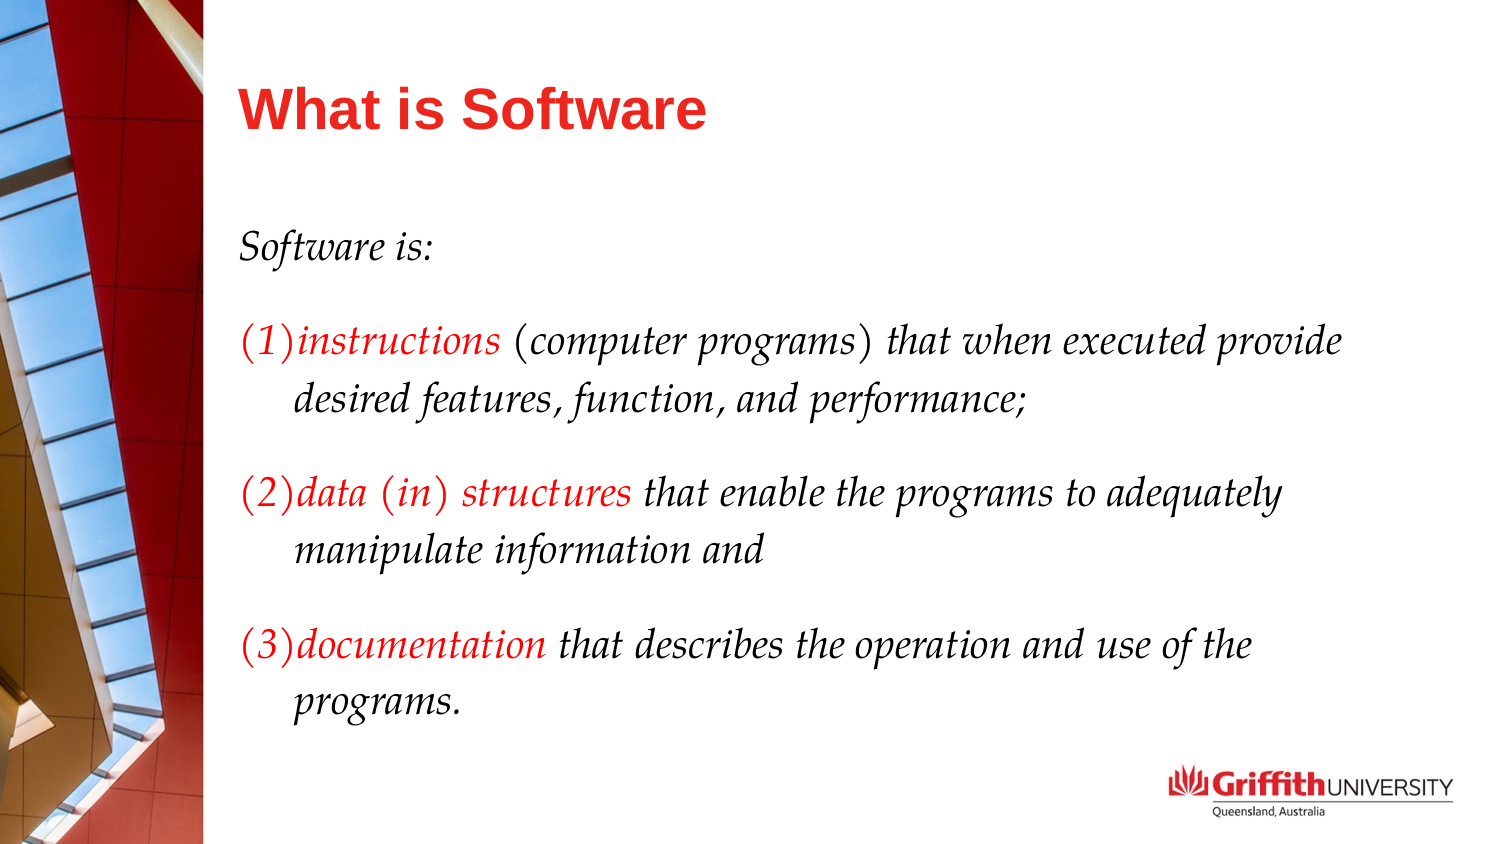

# What is Software
Software is:
instructions (computer programs) that when executed provide desired features, function, and performance;
data (in) structures that enable the programs to adequately manipulate information and
documentation that describes the operation and use of the programs.